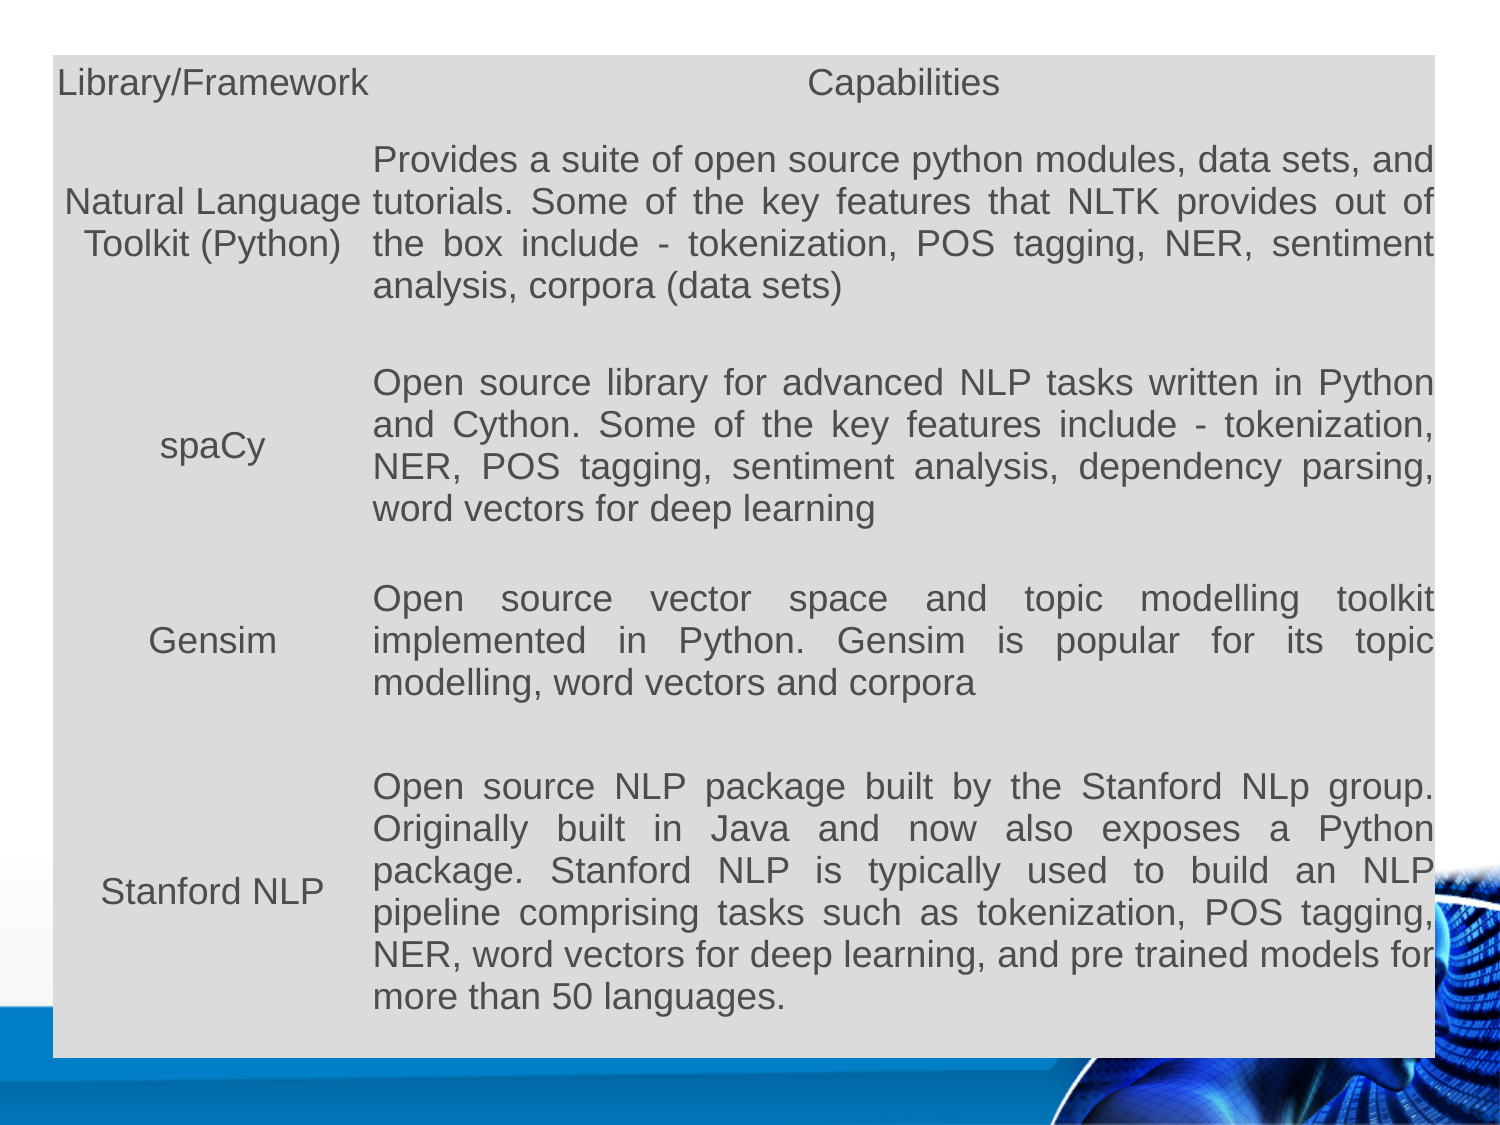

| Library/Framework | Capabilities |
| --- | --- |
| Natural Language Toolkit (Python) | Provides a suite of open source python modules, data sets, and tutorials. Some of the key features that NLTK provides out of the box include - tokenization, POS tagging, NER, sentiment analysis, corpora (data sets) |
| spaCy | Open source library for advanced NLP tasks written in Python and Cython. Some of the key features include - tokenization, NER, POS tagging, sentiment analysis, dependency parsing, word vectors for deep learning |
| Gensim | Open source vector space and topic modelling toolkit implemented in Python. Gensim is popular for its topic modelling, word vectors and corpora |
| Stanford NLP | Open source NLP package built by the Stanford NLp group. Originally built in Java and now also exposes a Python package. Stanford NLP is typically used to build an NLP pipeline comprising tasks such as tokenization, POS tagging, NER, word vectors for deep learning, and pre trained models for more than 50 languages. |